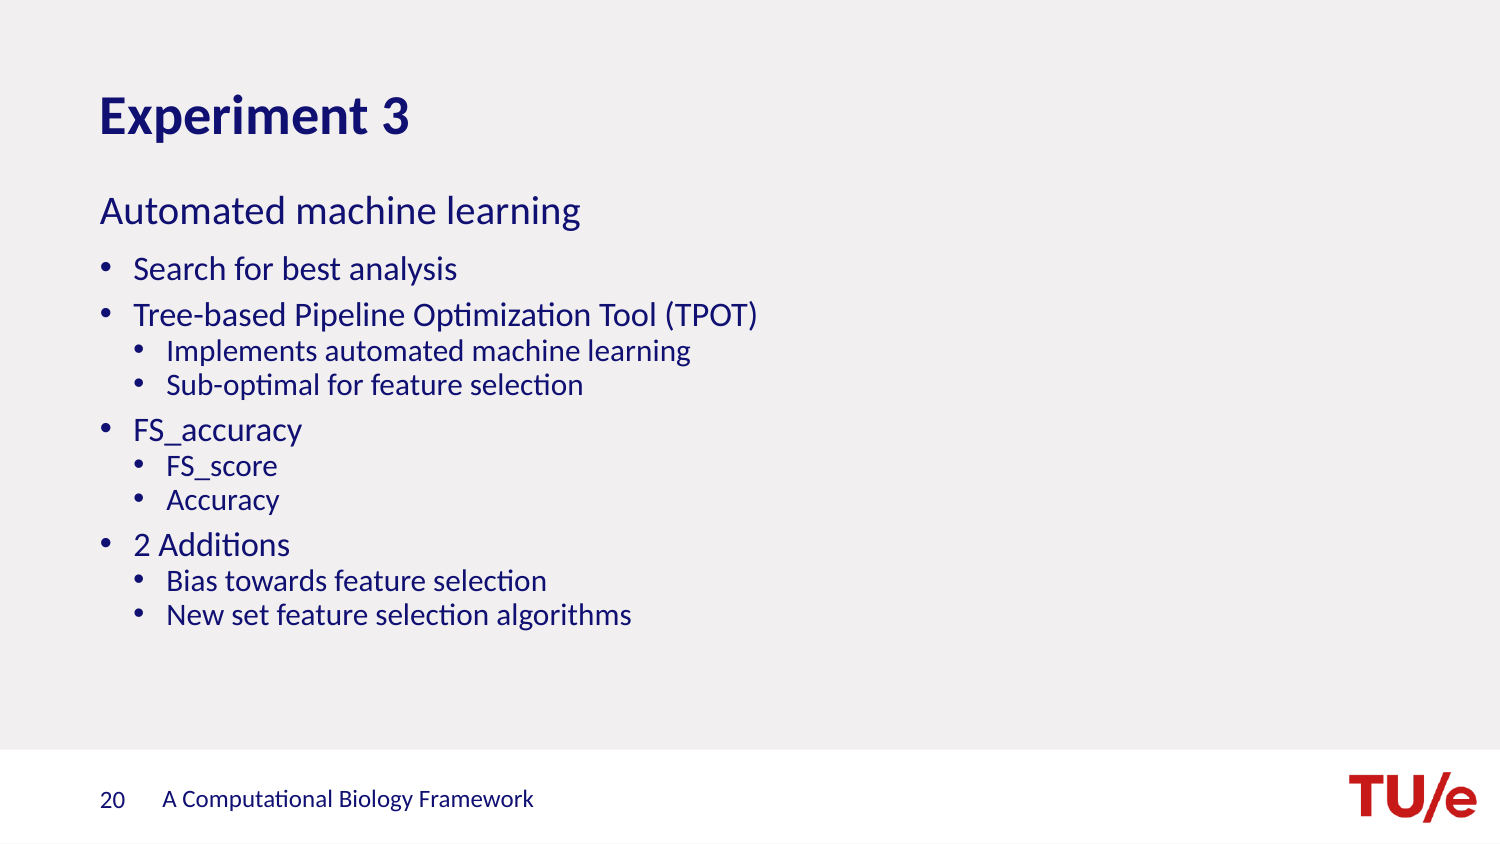

# Experiment 3
Automated machine learning
Search for best analysis
Tree-based Pipeline Optimization Tool (TPOT)
Implements automated machine learning
Sub-optimal for feature selection
FS_accuracy
FS_score
Accuracy
2 Additions
Bias towards feature selection
New set feature selection algorithms

A Computational Biology Framework
20